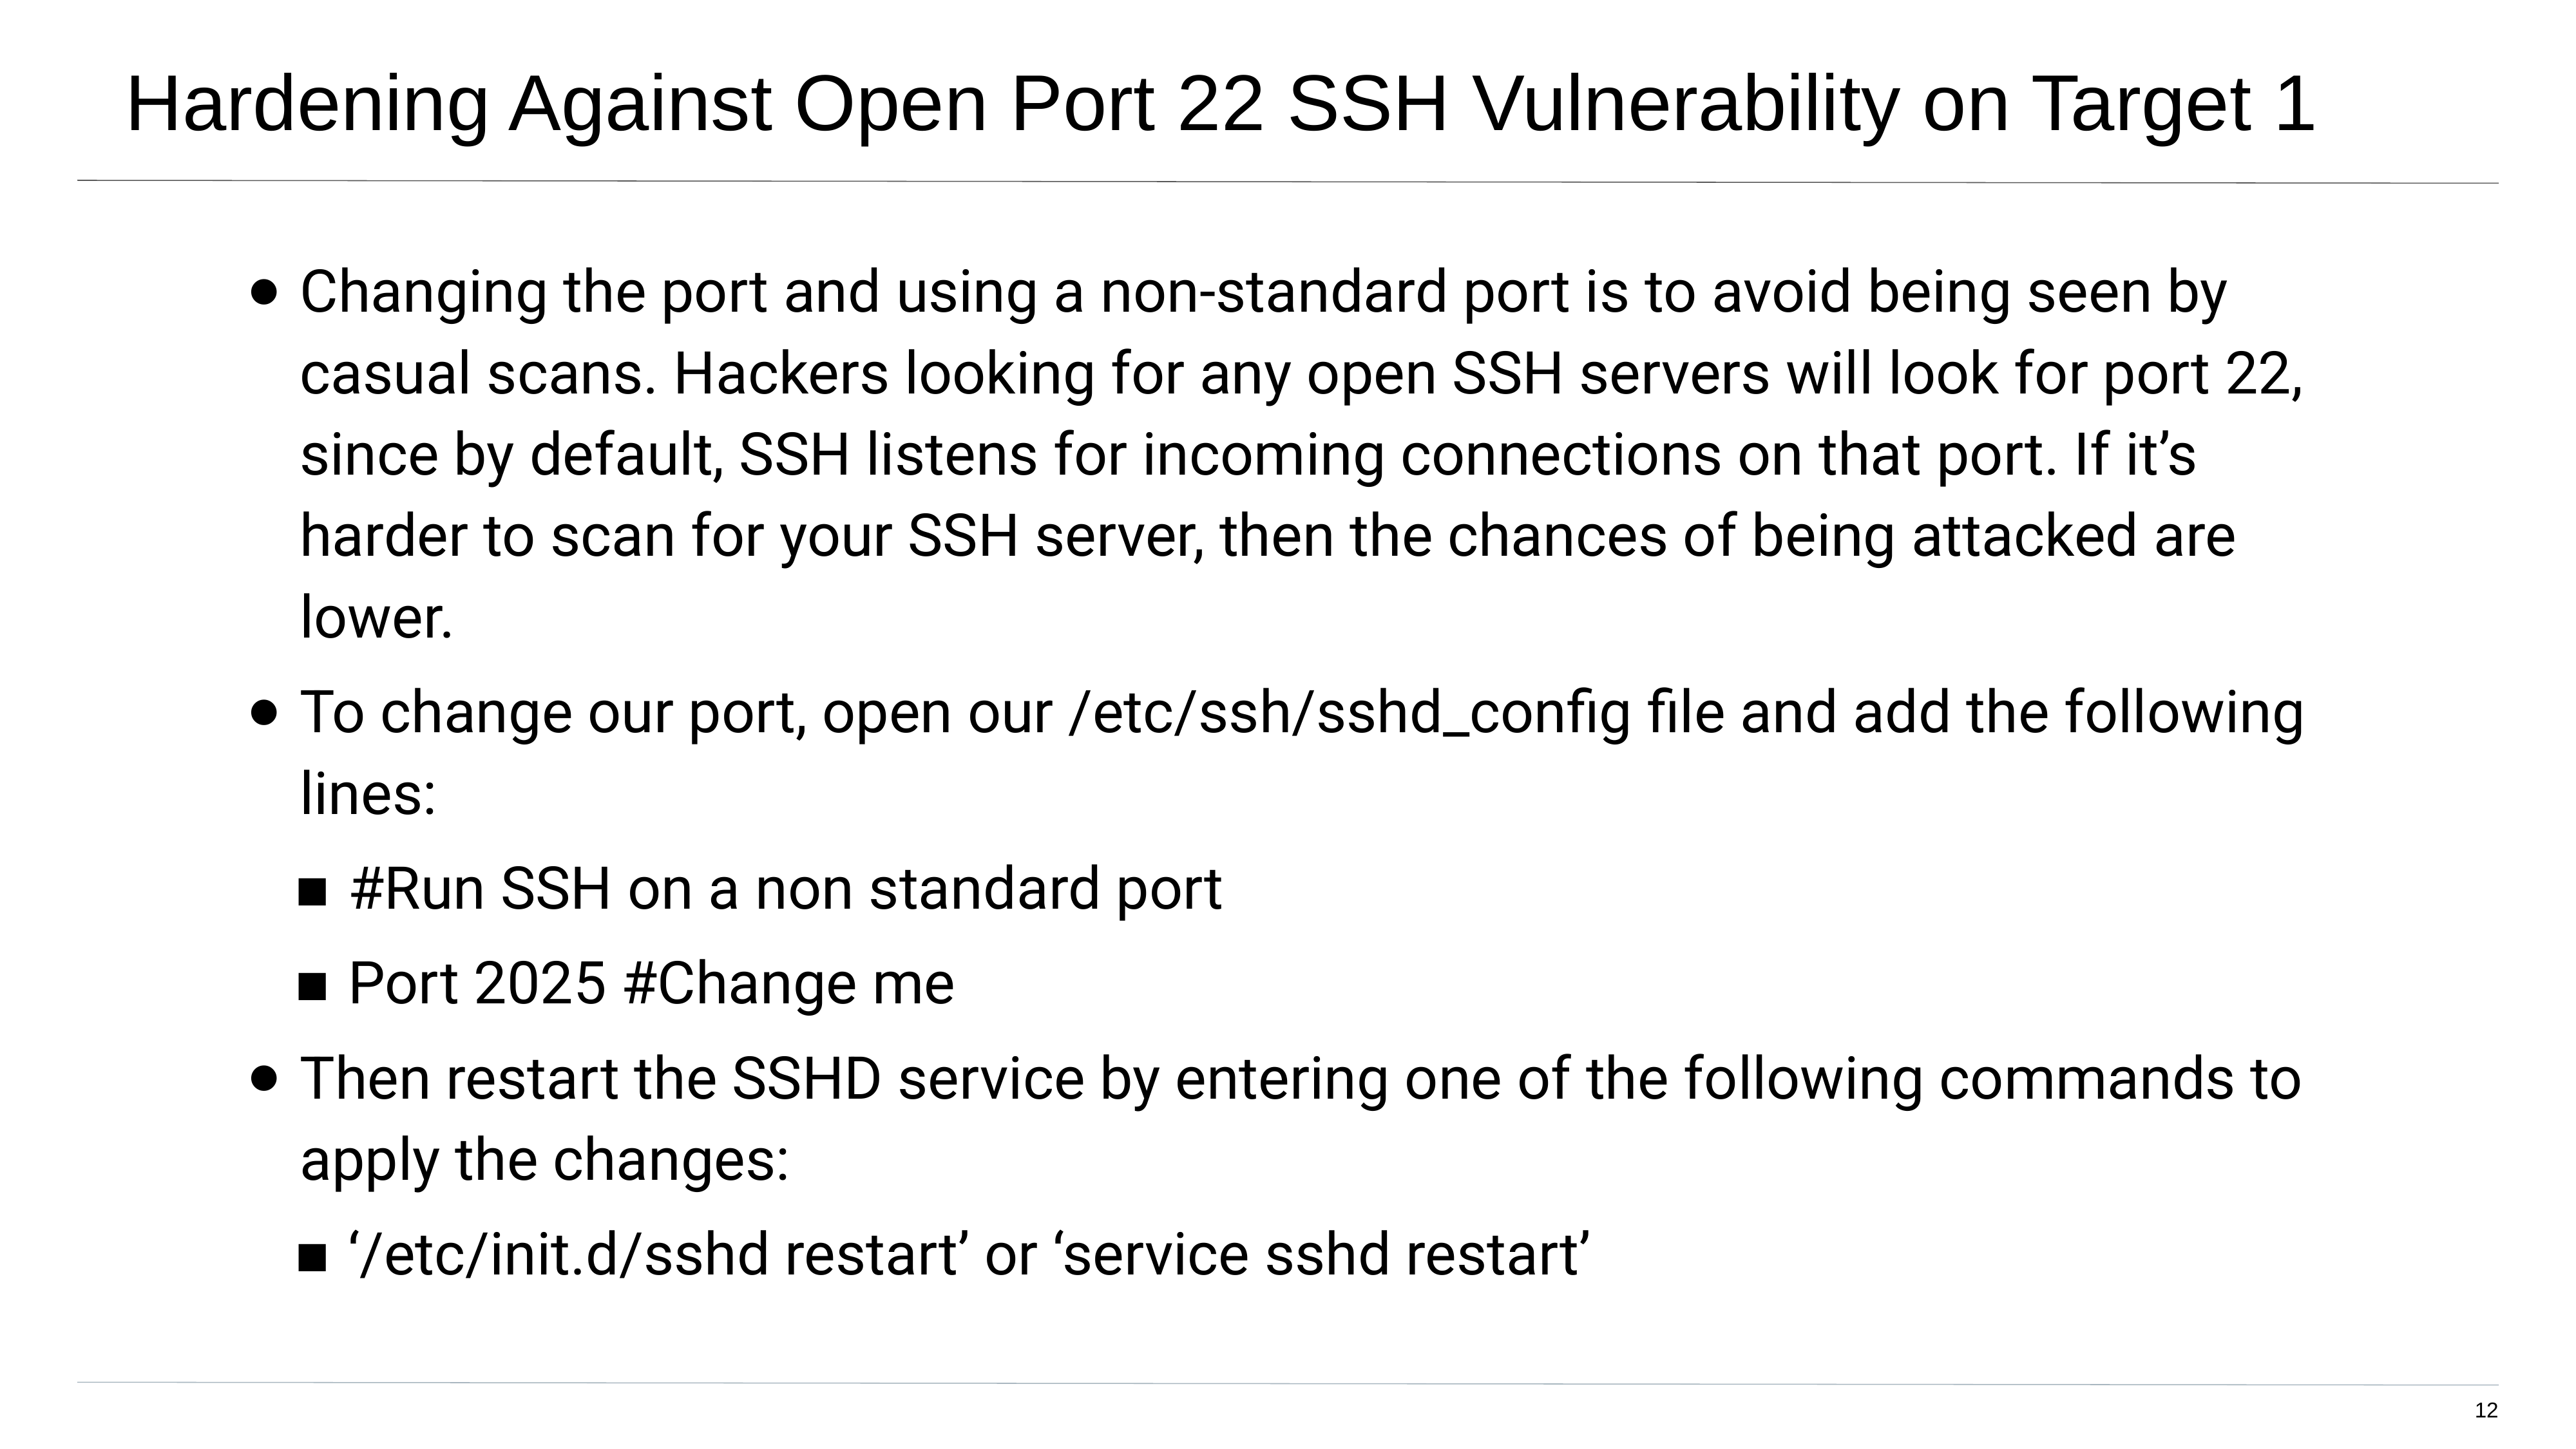

# Hardening Against Open Port 22 SSH Vulnerability on Target 1

Changing the port and using a non-standard port is to avoid being seen by casual scans. Hackers looking for any open SSH servers will look for port 22, since by default, SSH listens for incoming connections on that port. If it’s harder to scan for your SSH server, then the chances of being attacked are lower.
To change our port, open our /etc/ssh/sshd_config file and add the following lines:
#Run SSH on a non standard port
Port 2025 #Change me
Then restart the SSHD service by entering one of the following commands to apply the changes:
‘/etc/init.d/sshd restart’ or ‘service sshd restart’

12